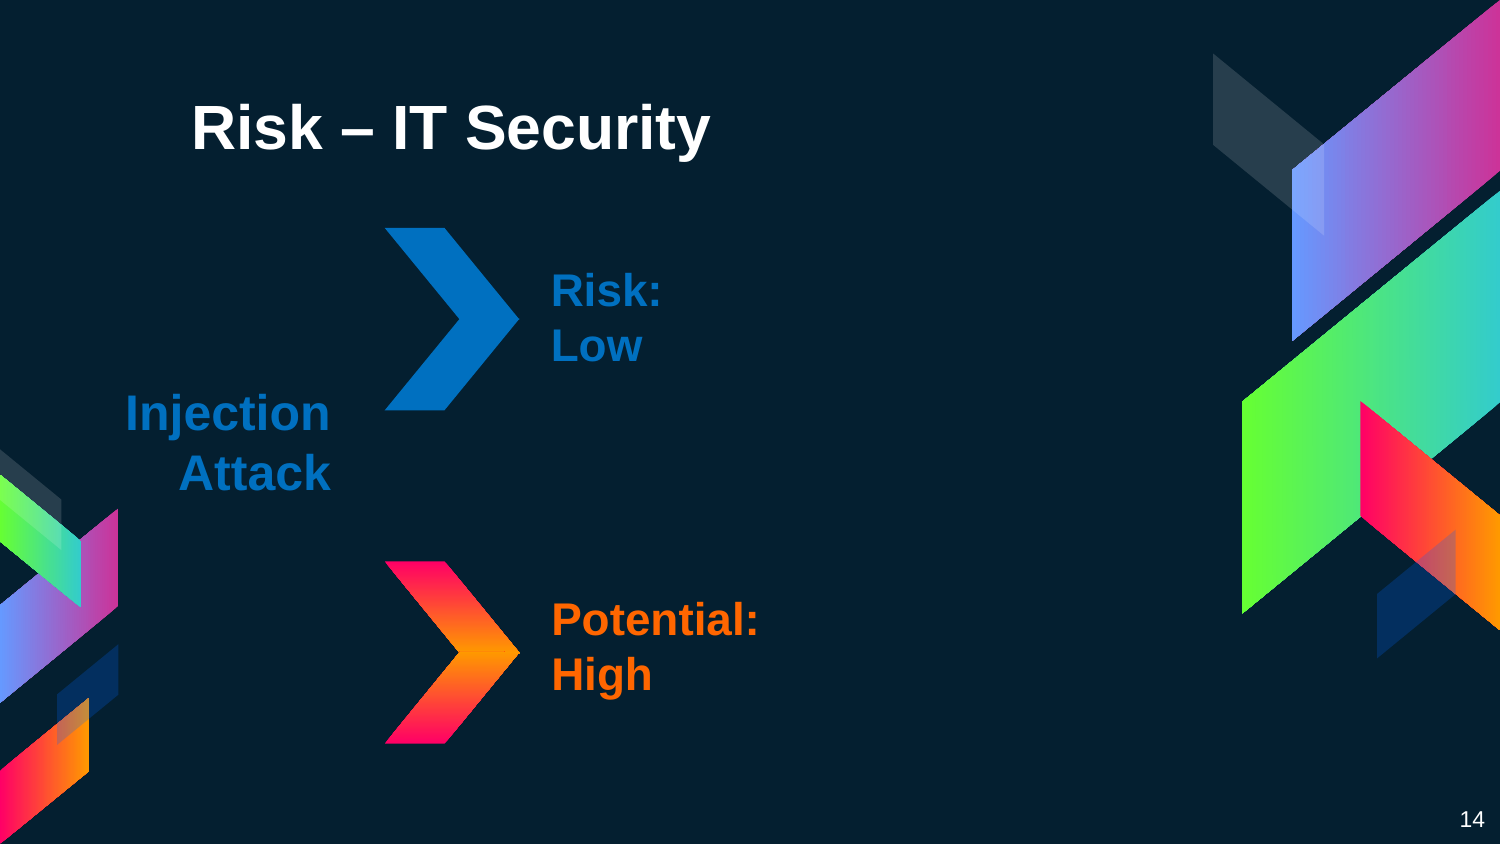

# Risk – IT Security
Risk:
Low

Injection Attack
Potential:
High

14